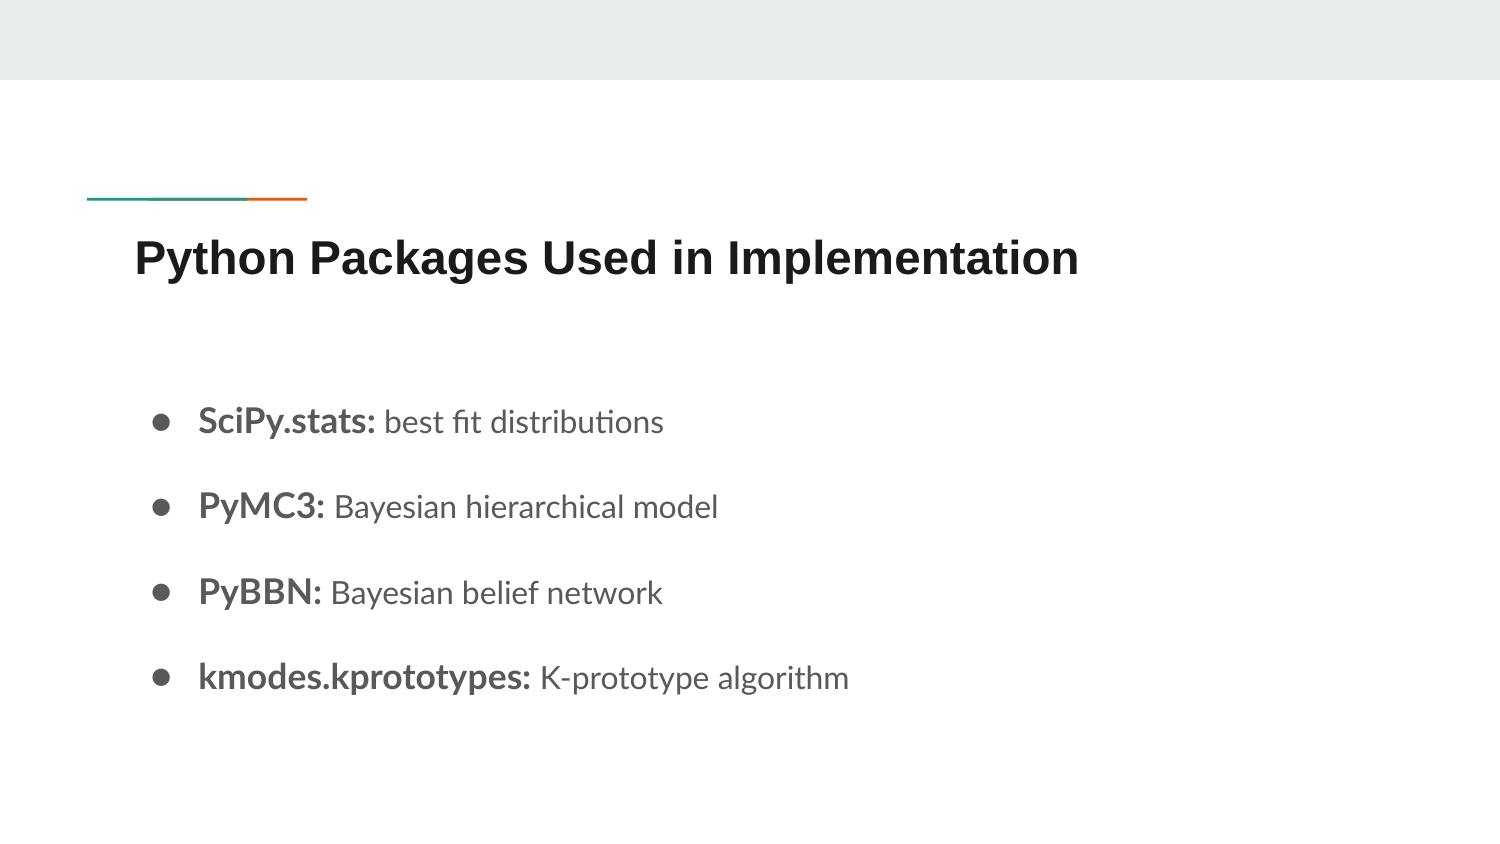

# Python Packages Used in Implementation
SciPy.stats: best fit distributions
PyMC3: Bayesian hierarchical model
PyBBN: Bayesian belief network
kmodes.kprototypes: K-prototype algorithm